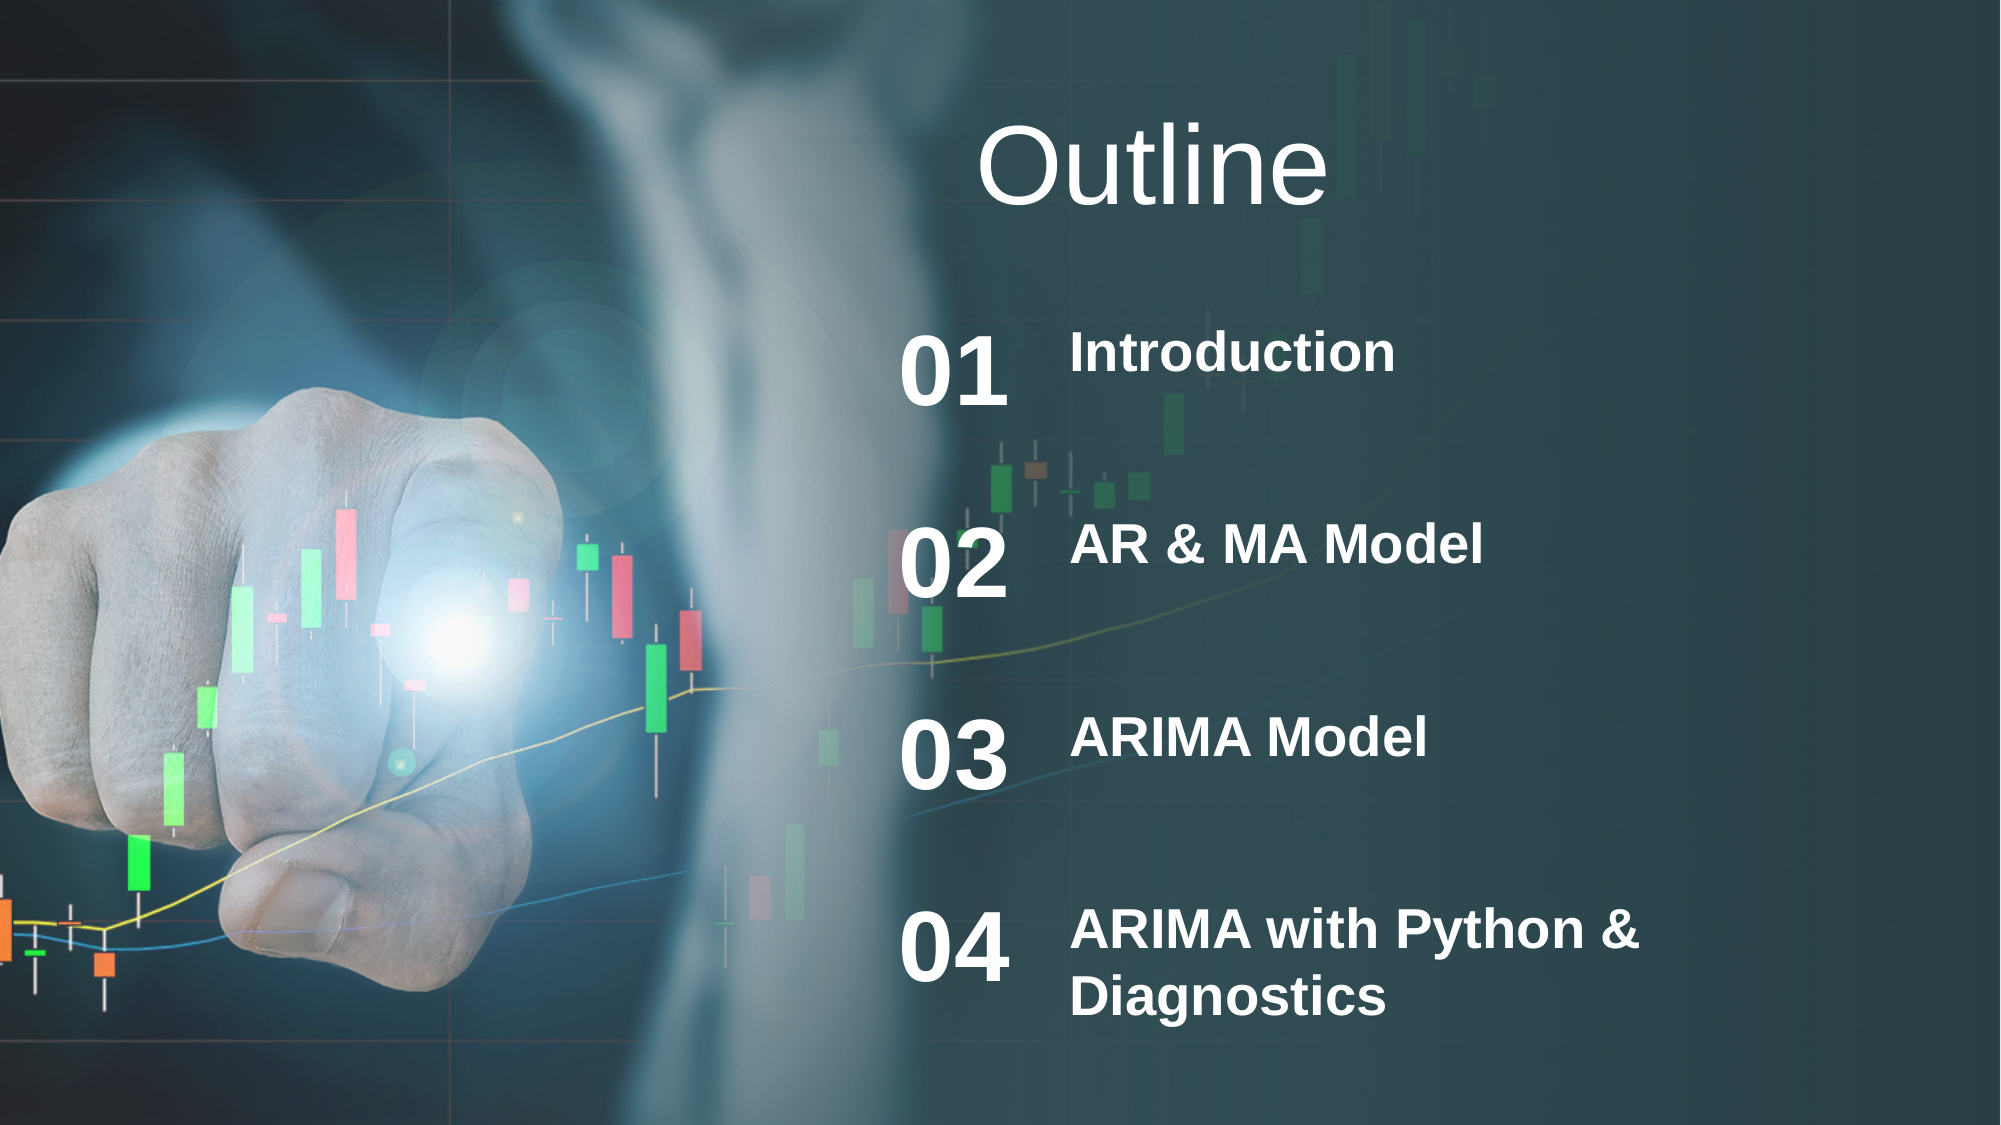

Outline
01
Introduction
02
AR & MA Model
03
ARIMA Model
04
ARIMA with Python & Diagnostics